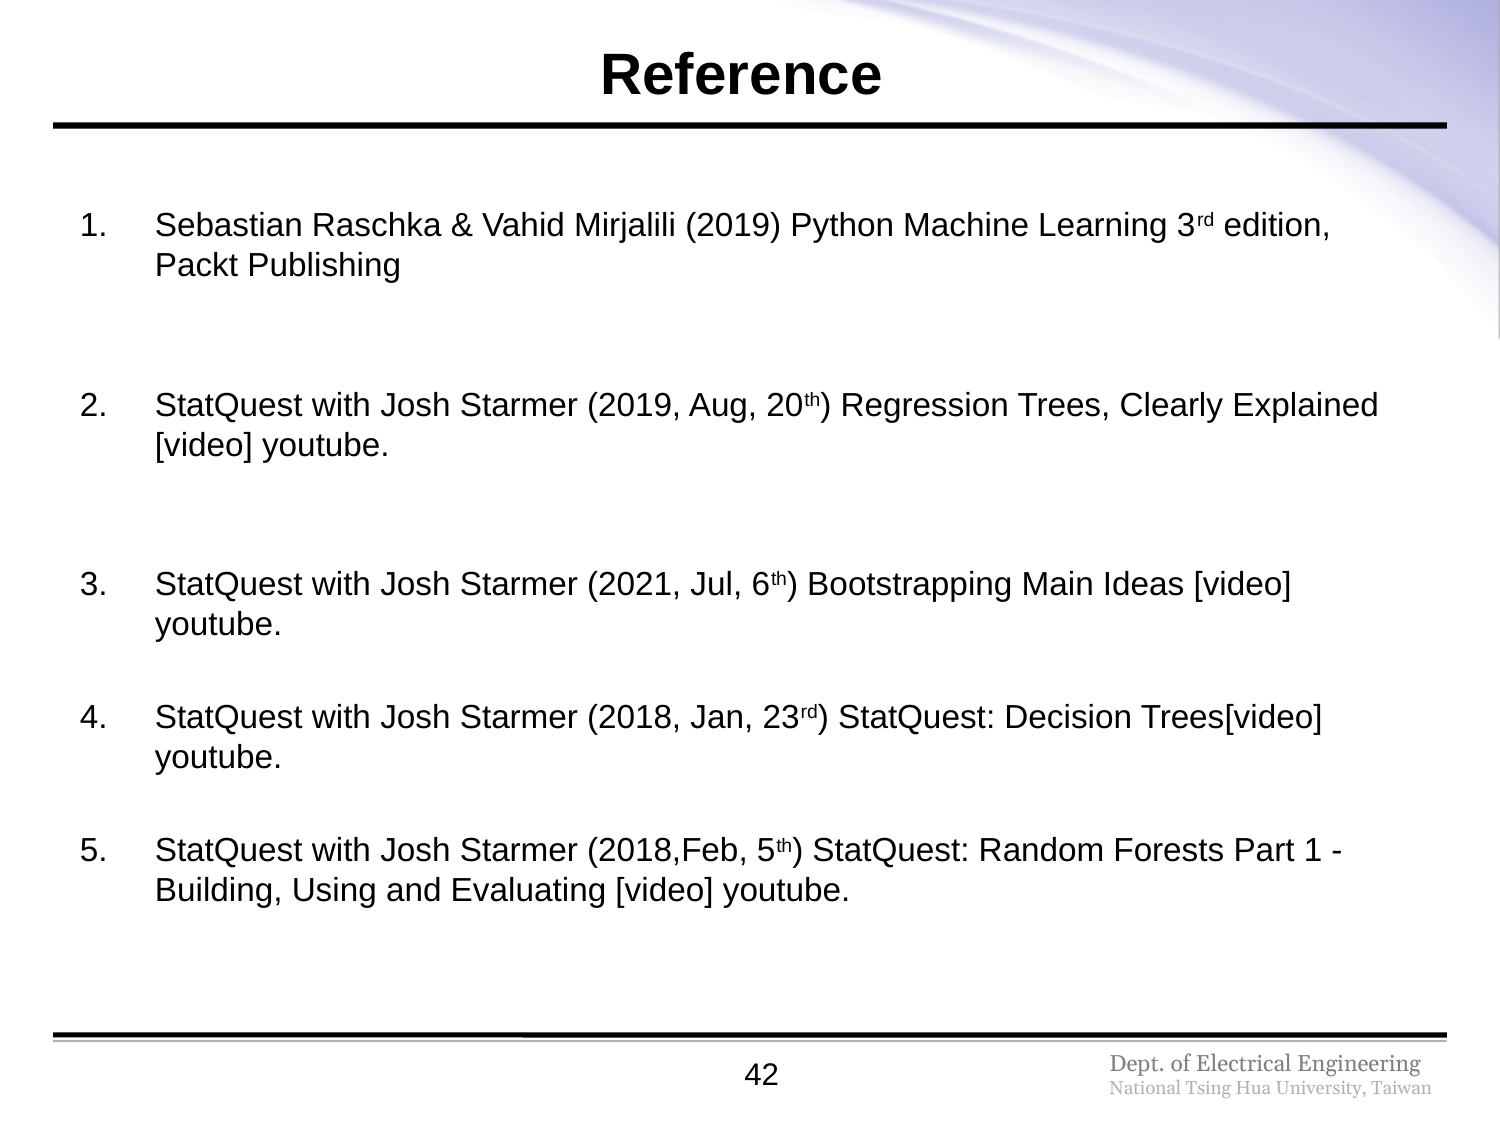

# Reference

Sebastian Raschka & Vahid Mirjalili (2019) Python Machine Learning 3rd edition, Packt Publishing

StatQuest with Josh Starmer (2019, Aug, 20th) Regression Trees, Clearly Explained [video] youtube.

StatQuest with Josh Starmer (2021, Jul, 6th) Bootstrapping Main Ideas [video] youtube.

StatQuest with Josh Starmer (2018, Jan, 23rd) StatQuest: Decision Trees[video] youtube.

StatQuest with Josh Starmer (2018,Feb, 5th) StatQuest: Random Forests Part 1 - Building, Using and Evaluating [video] youtube.

42